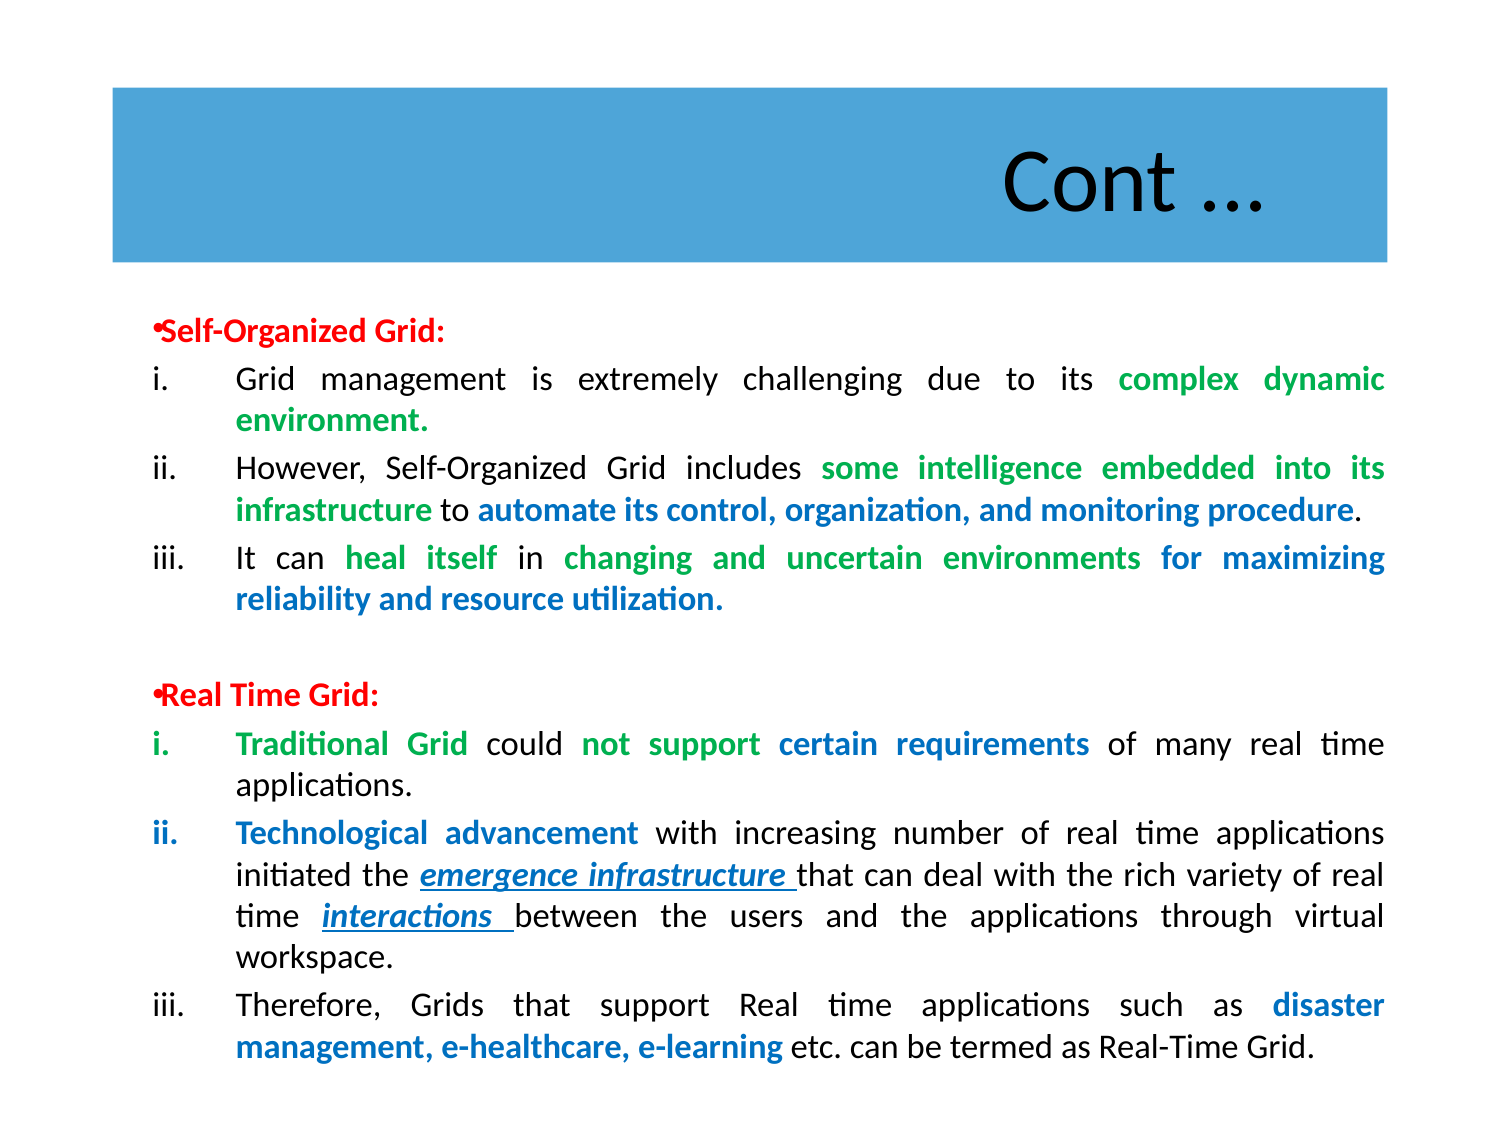

# Cont ...
Self-Organized Grid:
Grid management is extremely challenging due to its complex dynamic environment.
However, Self-Organized Grid includes some intelligence embedded into its infrastructure to automate its control, organization, and monitoring procedure.
It can heal itself in changing and uncertain environments for maximizing reliability and resource utilization.

Real Time Grid:
Traditional Grid could not support certain requirements of many real time applications.
Technological advancement with increasing number of real time applications initiated the emergence infrastructure that can deal with the rich variety of real time interactions between the users and the applications through virtual workspace.
Therefore, Grids that support Real time applications such as disaster management, e-healthcare, e-learning etc. can be termed as Real-Time Grid.